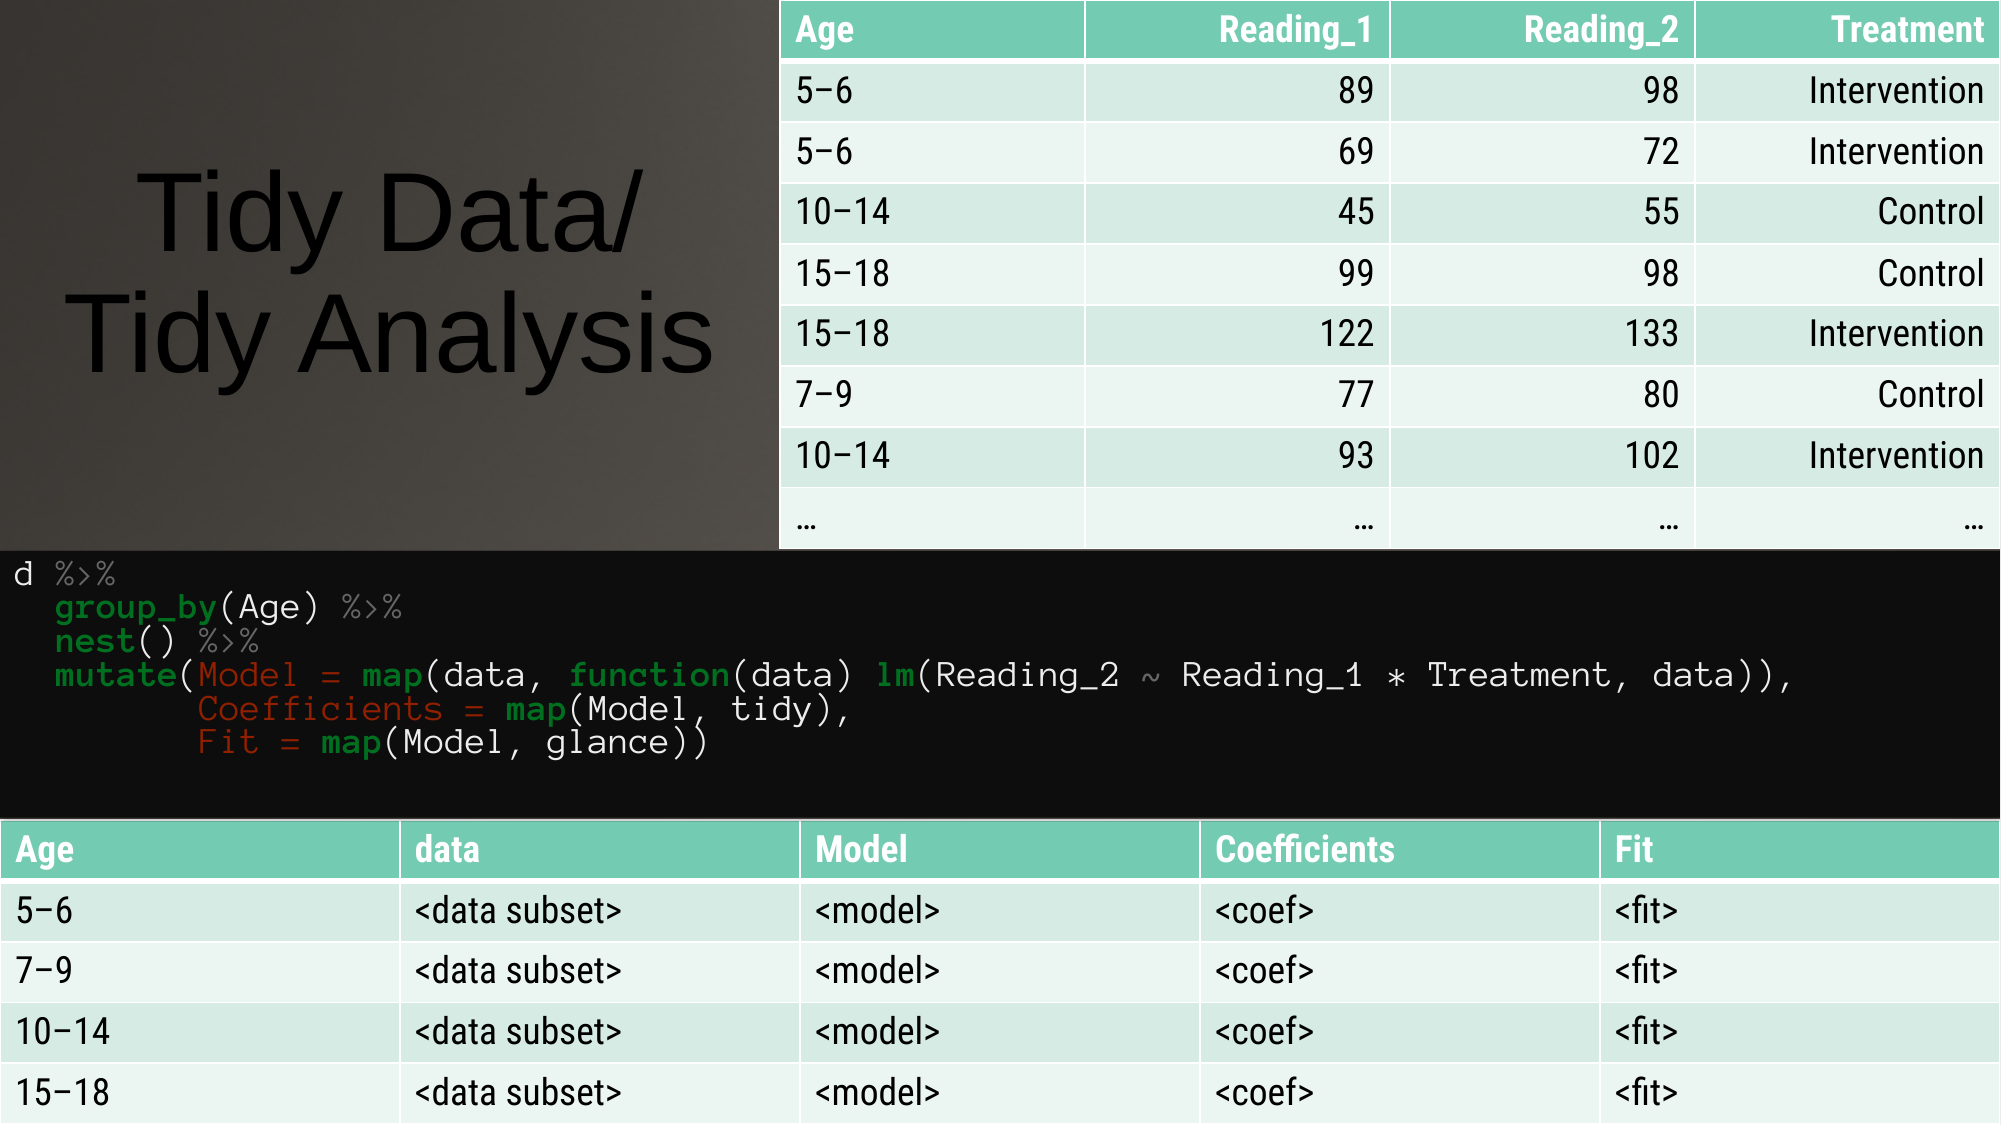

# Tidy Data/ Tidy Analysis
| Age | Reading\_1 | Reading\_2 | Treatment |
| --- | --- | --- | --- |
| 5–6 | 89 | 98 | Intervention |
| 5–6 | 69 | 72 | Intervention |
| 10–14 | 45 | 55 | Control |
| 15–18 | 99 | 98 | Control |
| 15–18 | 122 | 133 | Intervention |
| 7–9 | 77 | 80 | Control |
| 10–14 | 93 | 102 | Intervention |
| … | … | … | … |
d %>%
  group_by(Age) %>%
  nest() %>%
  mutate(Model = map(data, function(data) lm(Reading_2 ~ Reading_1 * Treatment, data)),
         Coefficients = map(Model, tidy),
         Fit = map(Model, glance))
| Age | data | Model | Coefficients | Fit |
| --- | --- | --- | --- | --- |
| 5–6 | <data subset> | <model> | <coef> | <fit> |
| 7–9 | <data subset> | <model> | <coef> | <fit> |
| 10–14 | <data subset> | <model> | <coef> | <fit> |
| 15–18 | <data subset> | <model> | <coef> | <fit> |